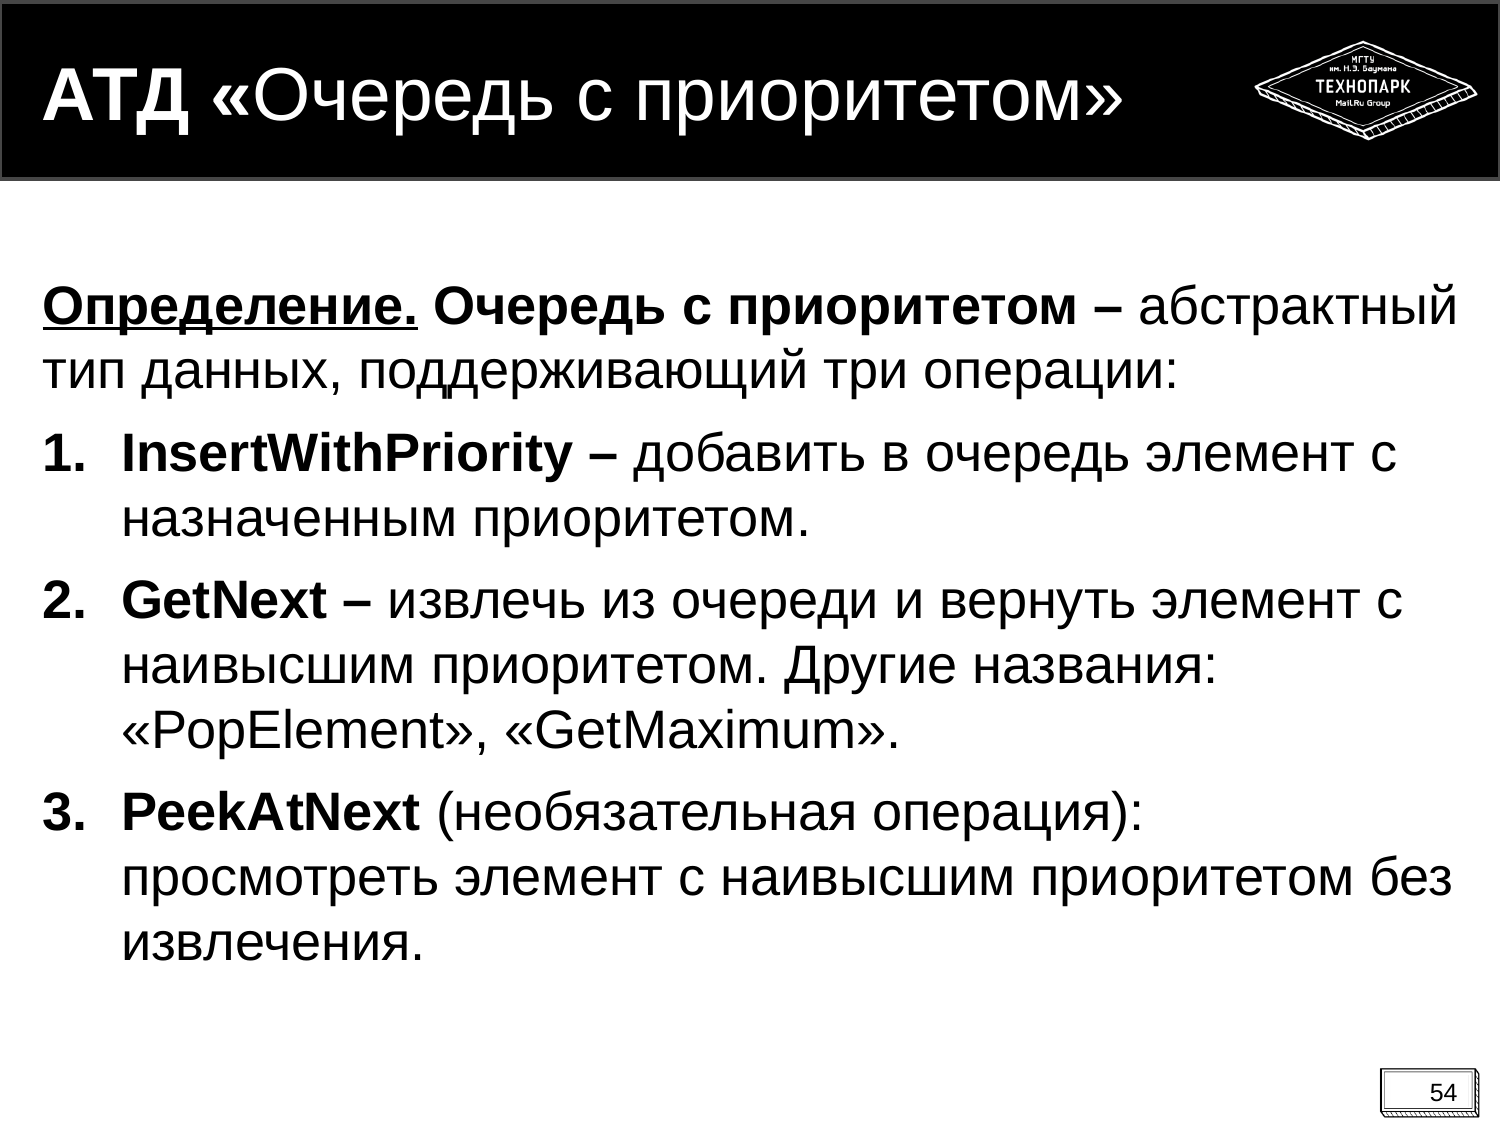

# АТД «Очередь с приоритетом»
Определение. Очередь с приоритетом – абстрактный тип данных, поддерживающий три операции:
InsertWithPriority – добавить в очередь элемент с нaзначенным приоритетом.
GetNext – извлечь из очереди и вернуть элемент с наивысшим приоритетом. Другие названия: «PopElement», «GetMaximum».
PeekAtNext (необязательная операция): просмотреть элемент с наивысшим приоритетом без извлечения.
54